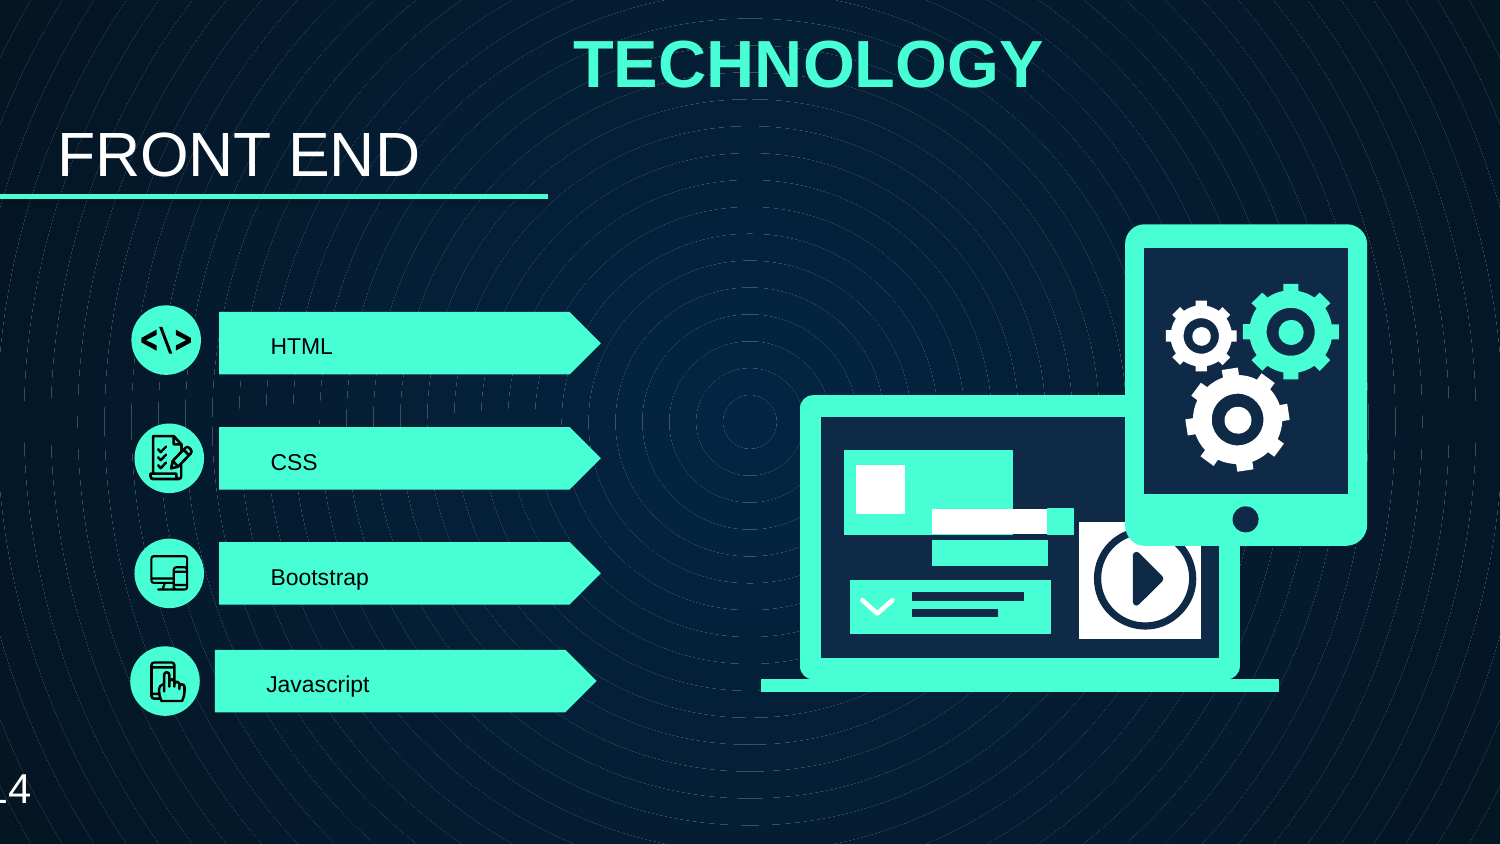

TECHNOLOGY
FRONT END

# HTML

CSS

Bootstrap

Javascript
14